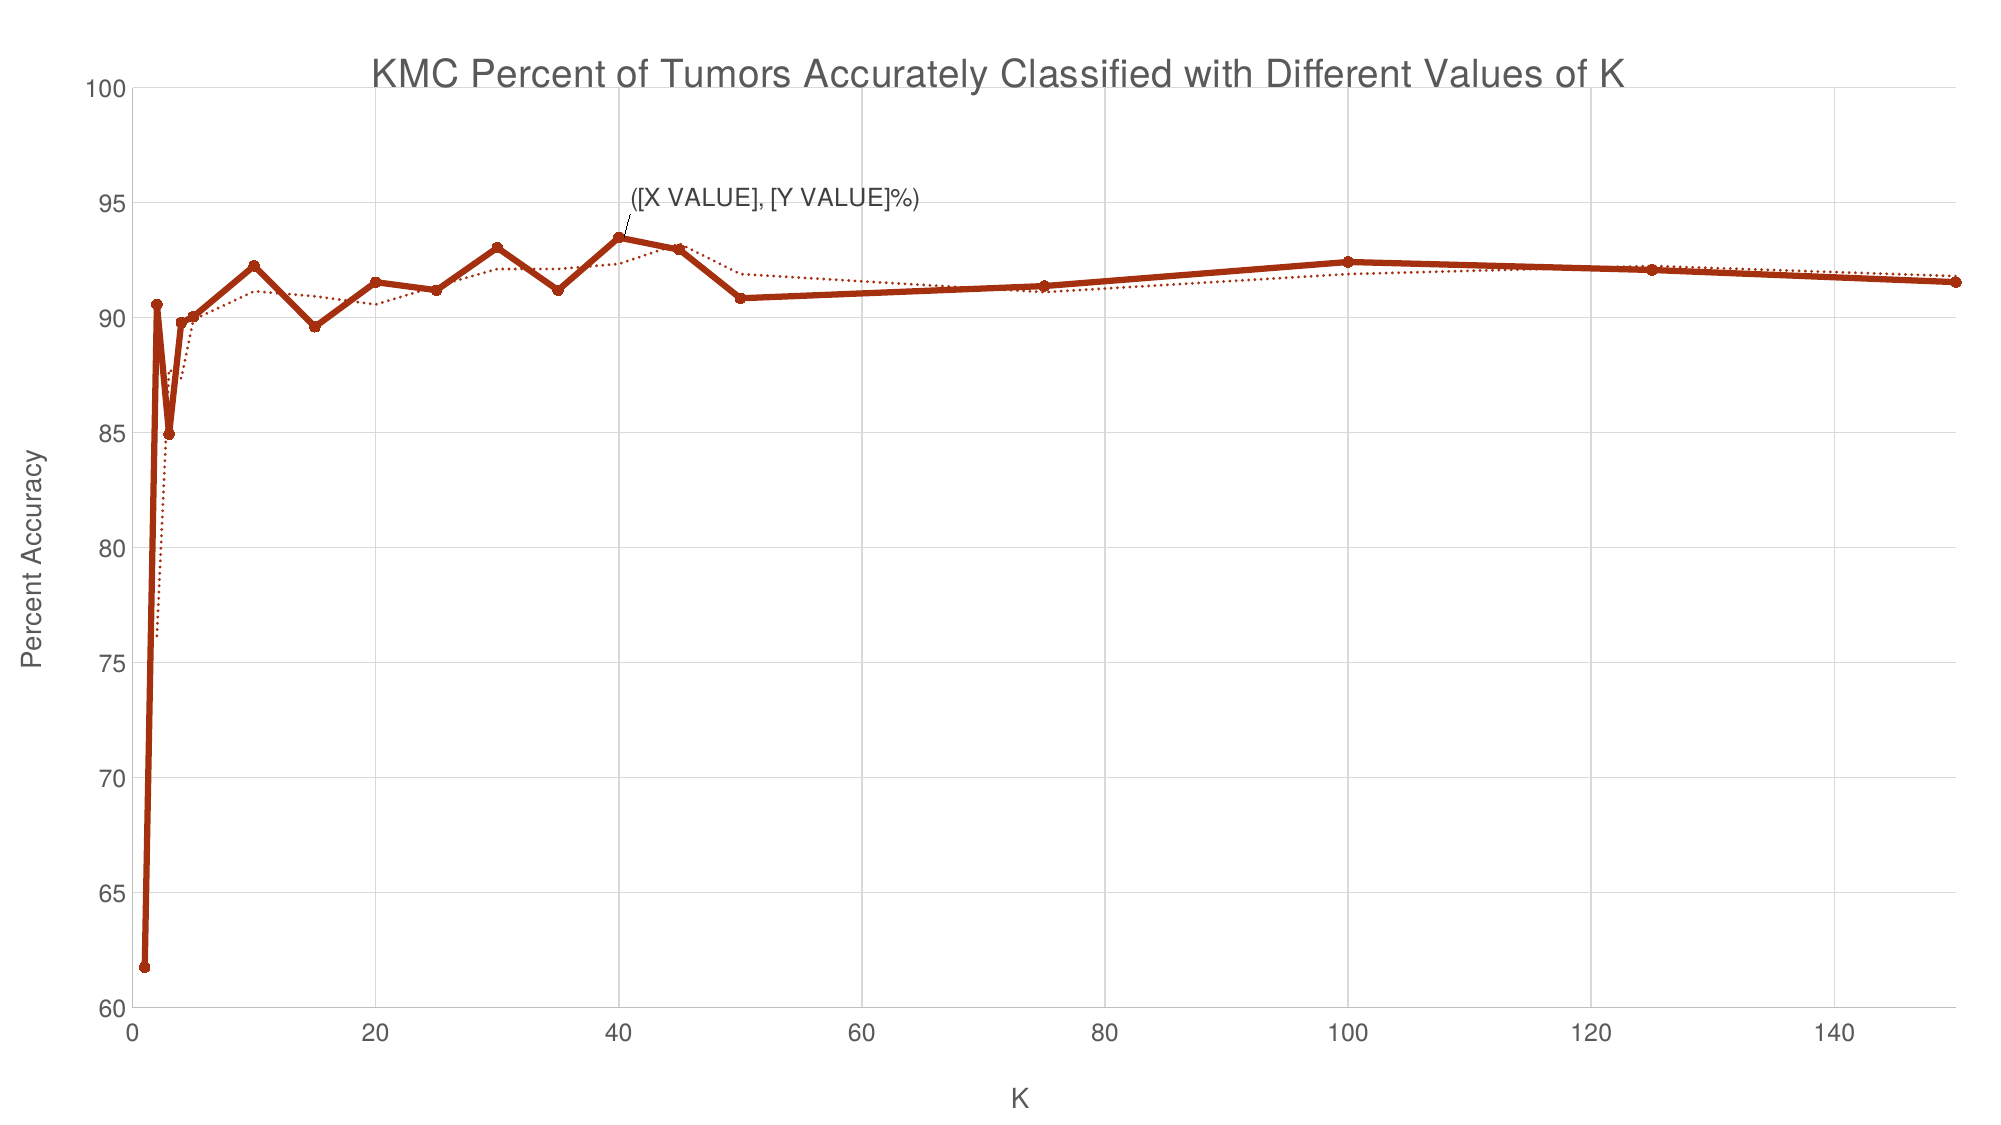

### Chart: KMC Percent of Tumors Accurately Classified with Different Values of K

| Category | result |
|---|---|